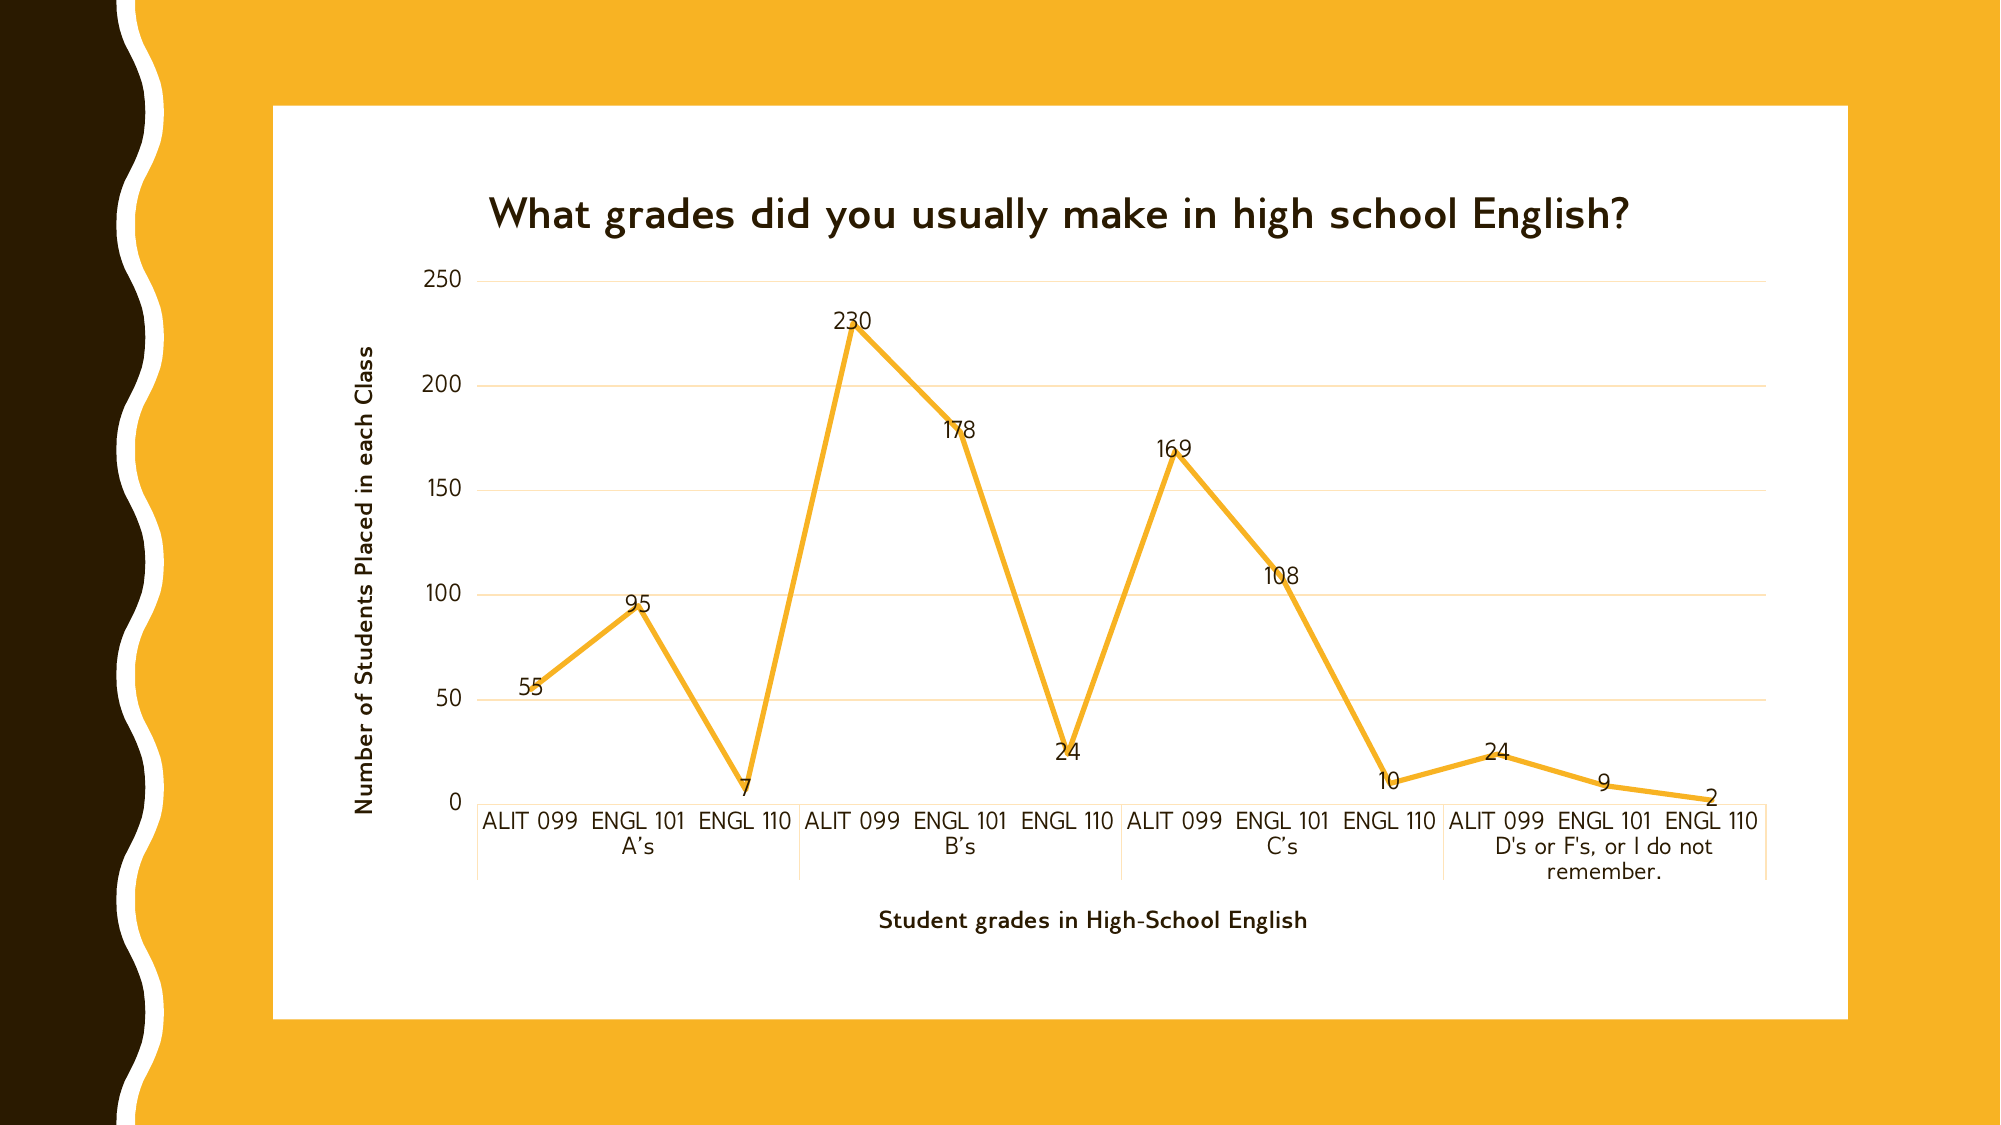

### Chart: What grades did you usually make in high school English?

| Category | Total |
|---|---|
| ALIT 099 | 55.0 |
| ENGL 101 | 95.0 |
| ENGL 110 | 7.0 |
| ALIT 099 | 230.0 |
| ENGL 101 | 178.0 |
| ENGL 110 | 24.0 |
| ALIT 099 | 169.0 |
| ENGL 101 | 108.0 |
| ENGL 110 | 10.0 |
| ALIT 099 | 24.0 |
| ENGL 101 | 9.0 |
| ENGL 110 | 2.0 |